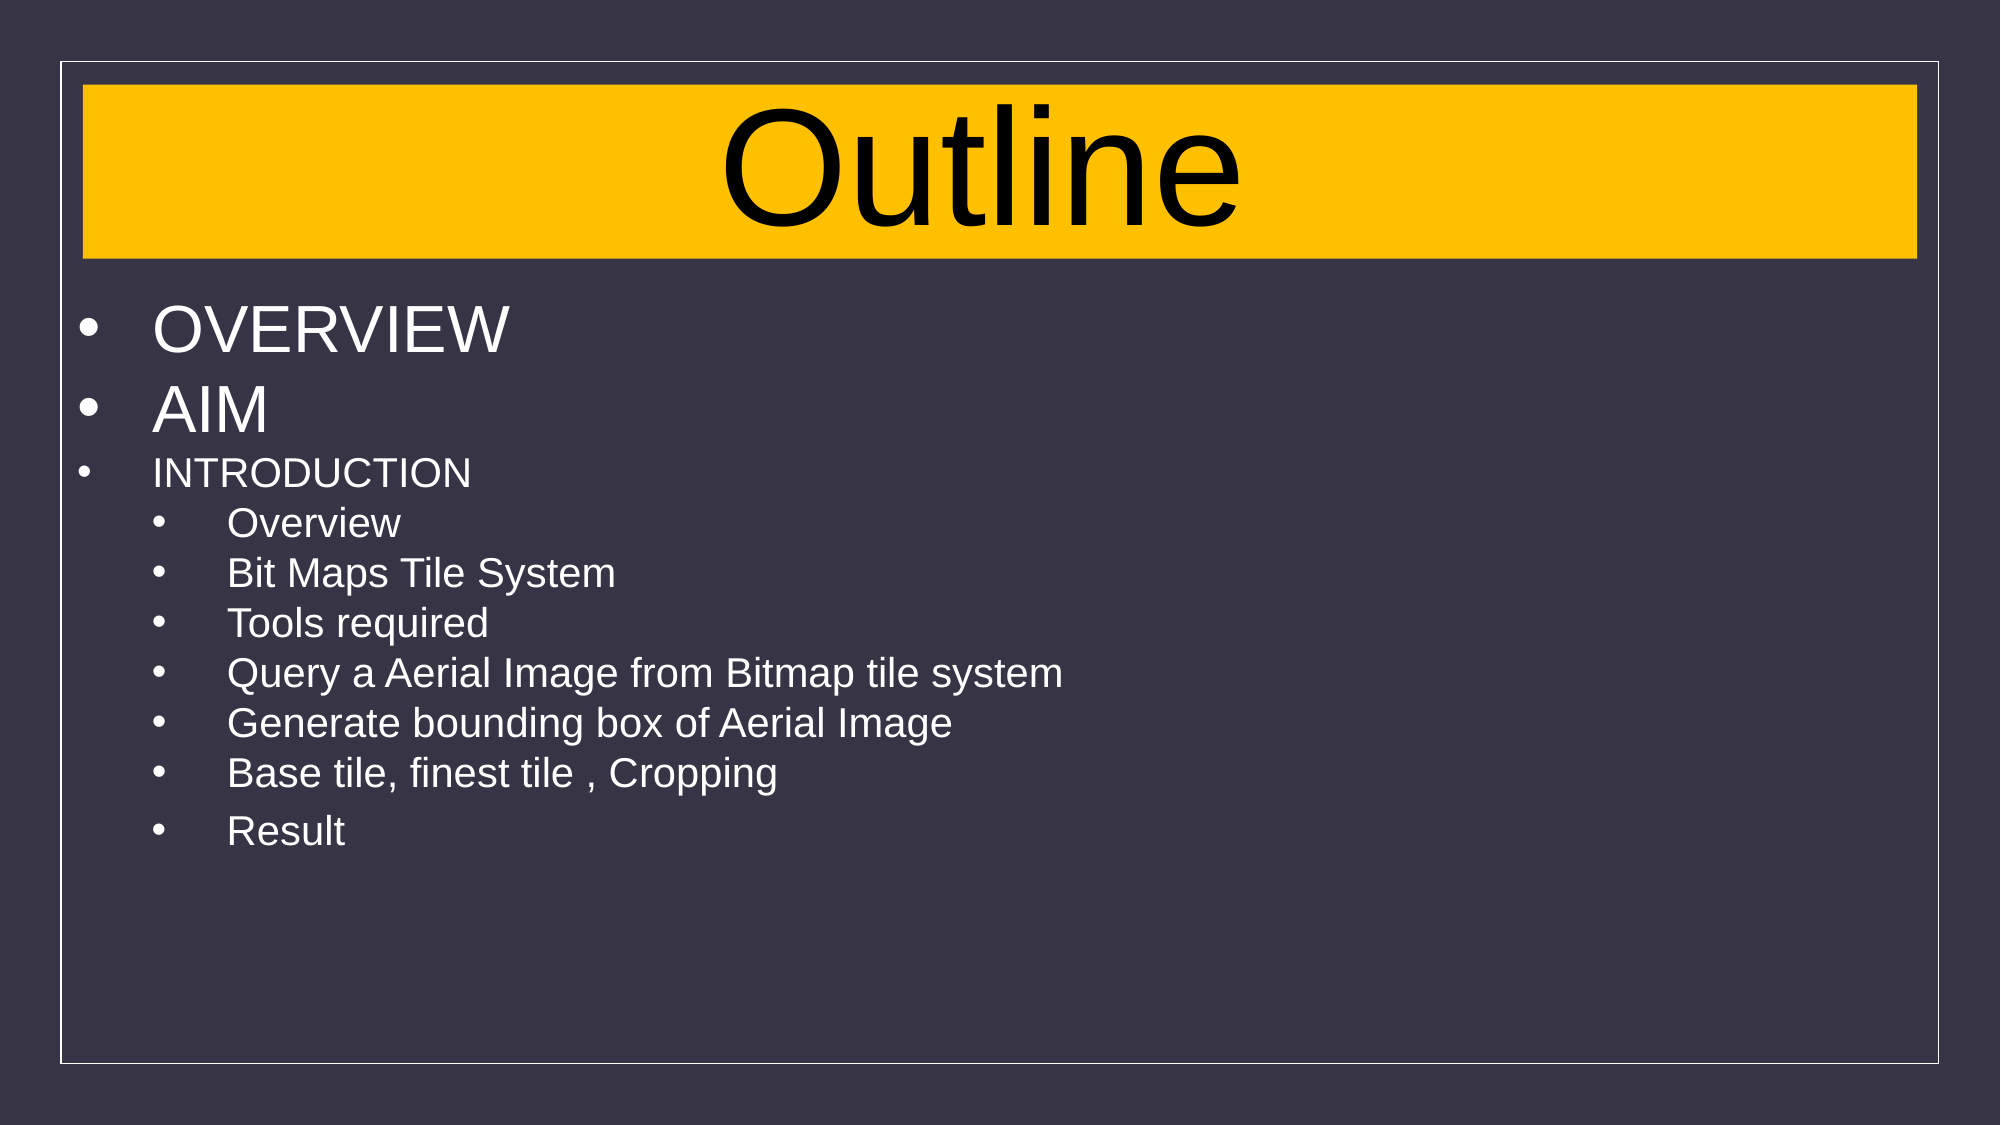

Outline

OVERVIEW
AIM
INTRODUCTION
Overview
Bit Maps Tile System
Tools required
Query a Aerial Image from Bitmap tile system
Generate bounding box of Aerial Image
Base tile, finest tile , Cropping

Result